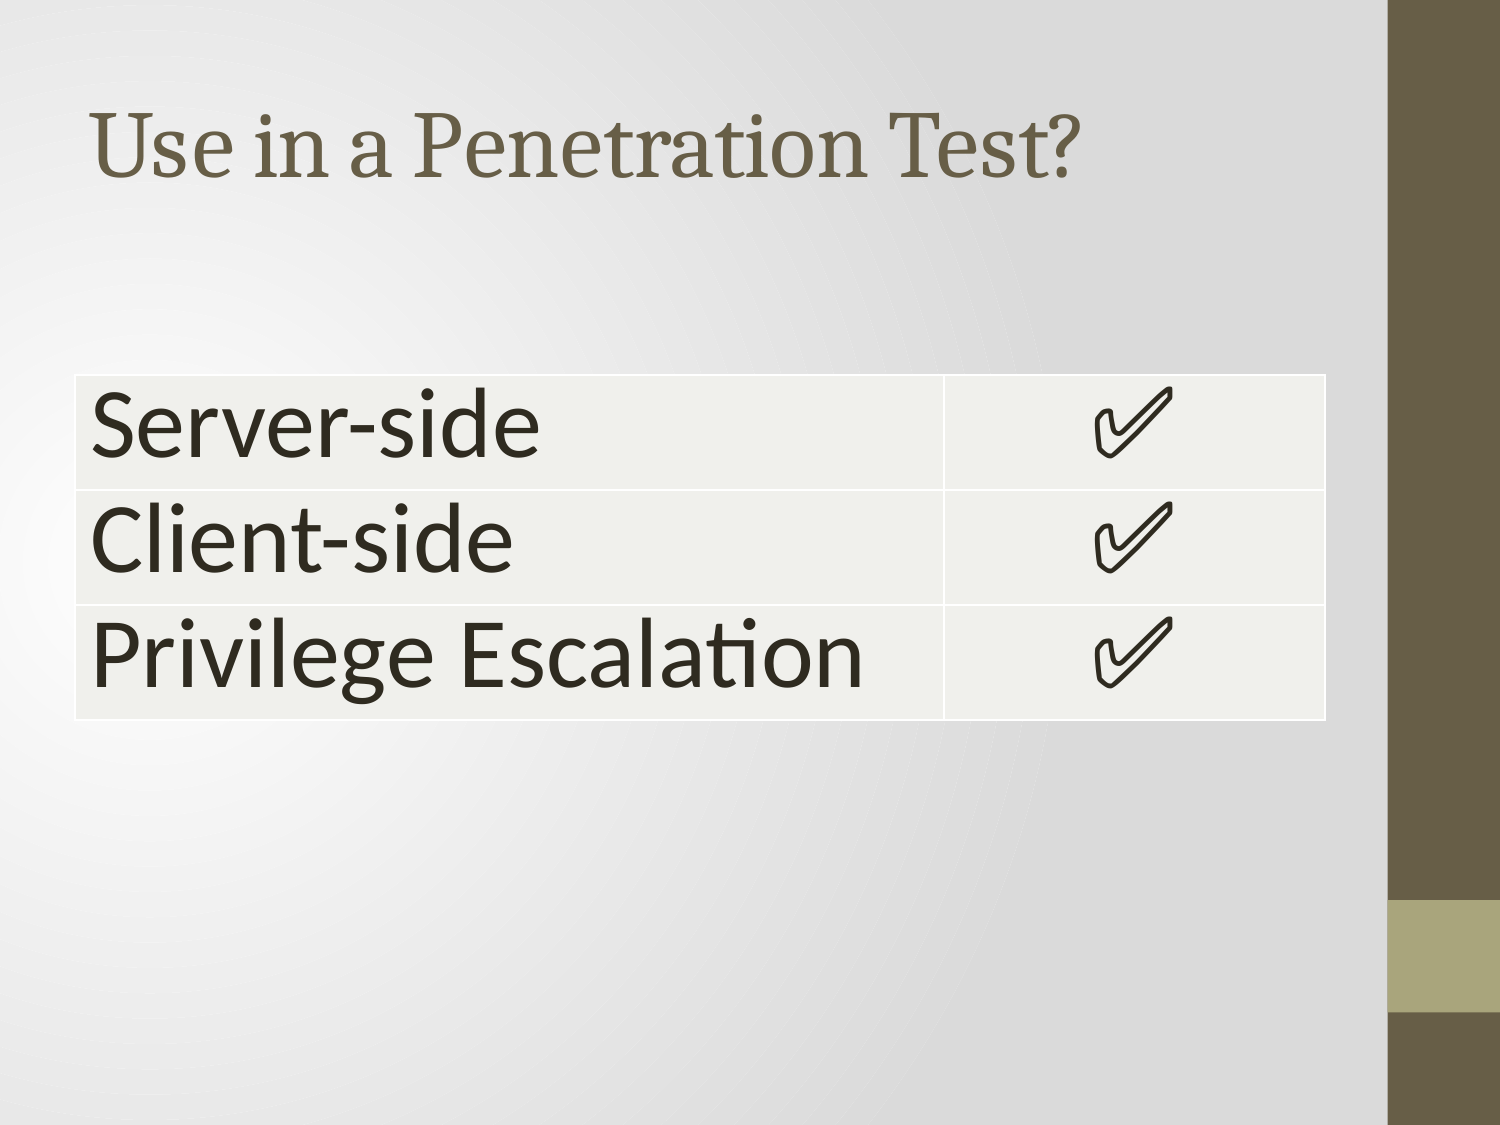

# Use in a Penetration Test?
| Server-side | ✅ |
| --- | --- |
| Client-side | ✅ |
| Privilege Escalation | ✅ |